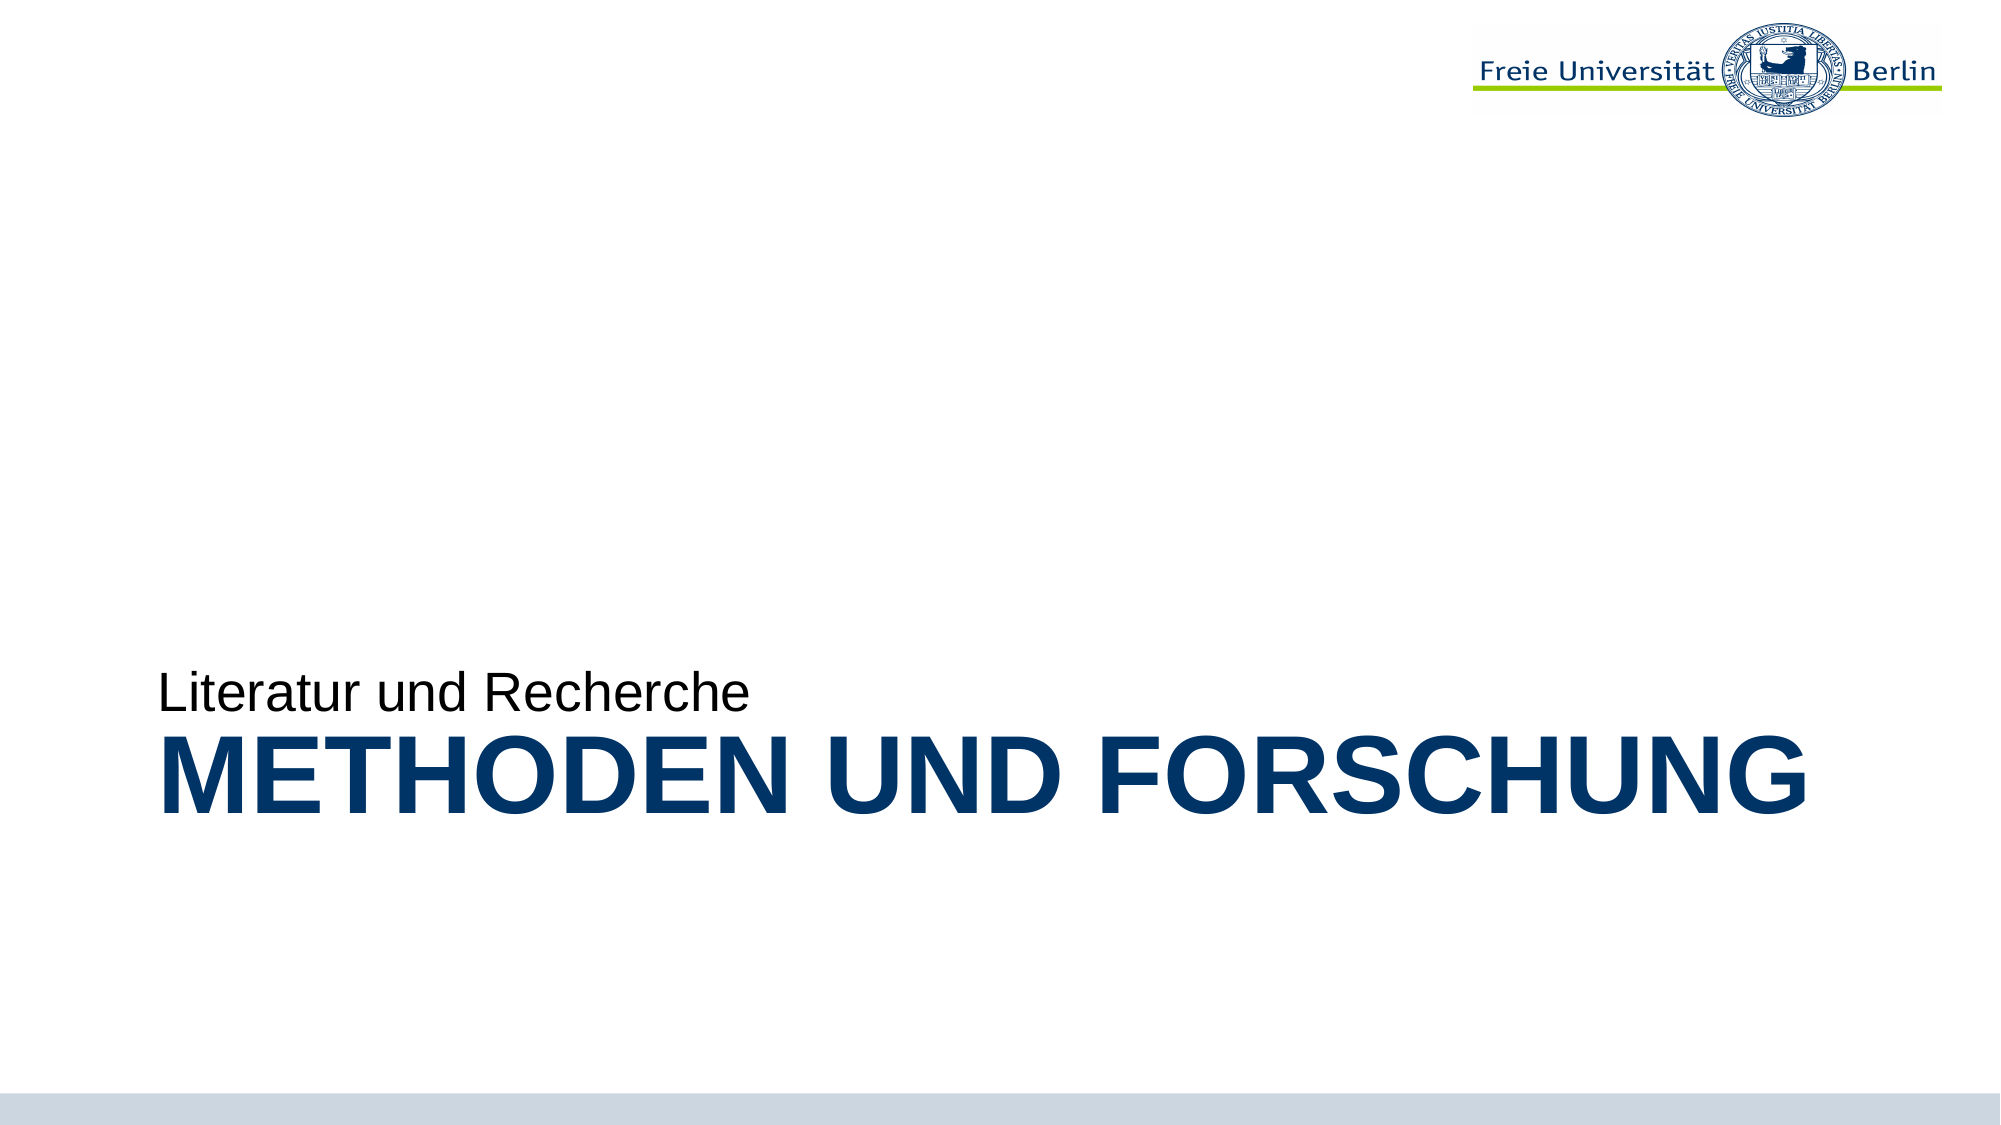

Literatur und Recherche
# Methoden und Forschung